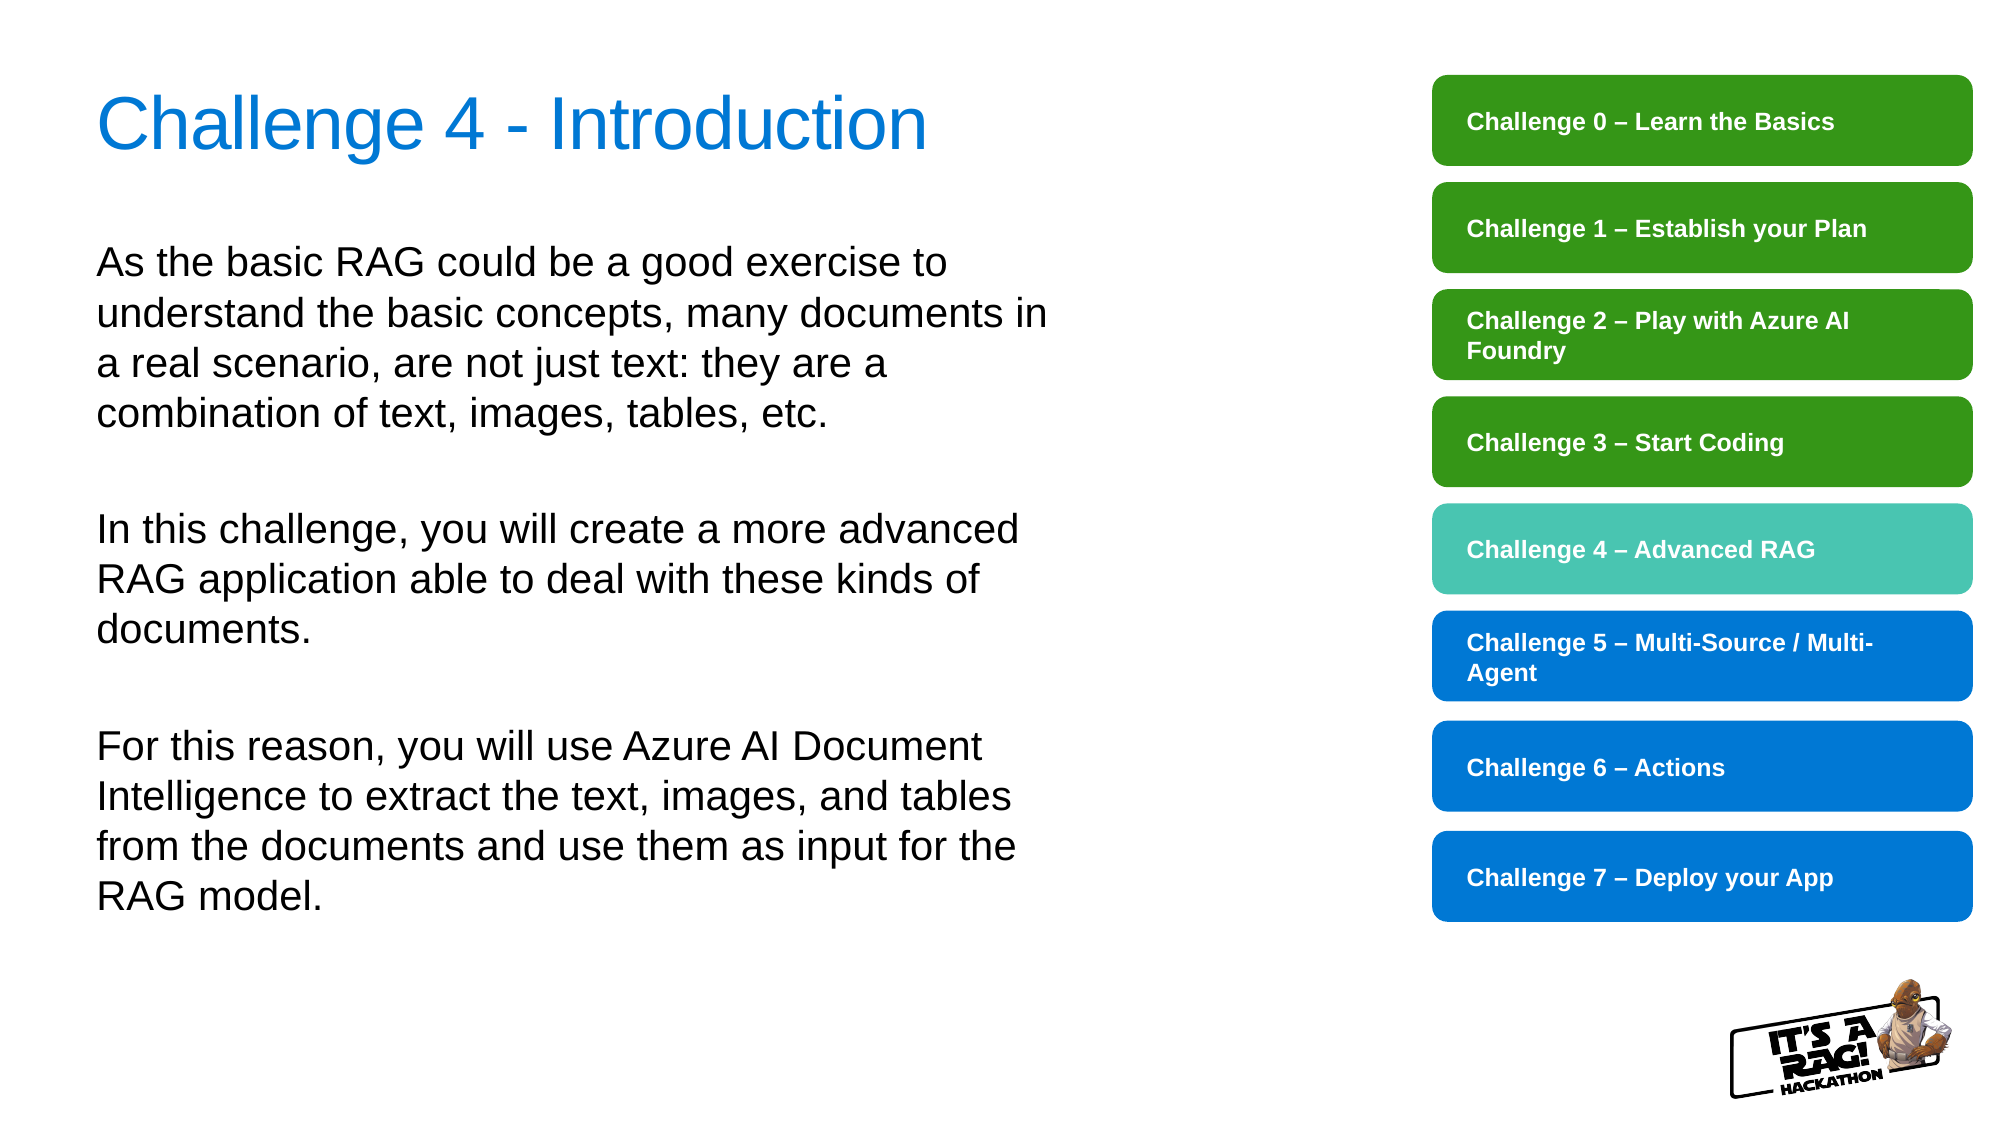

# Challenge 4 - Introduction
Challenge 0 – Learn the Basics
Challenge 1 – Establish your Plan
As the basic RAG could be a good exercise to understand the basic concepts, many documents in a real scenario, are not just text: they are a combination of text, images, tables, etc.

In this challenge, you will create a more advanced RAG application able to deal with these kinds of documents.

For this reason, you will use Azure AI Document Intelligence to extract the text, images, and tables from the documents and use them as input for the RAG model.
Challenge 2 – Play with Azure AI Foundry
Challenge 3 – Start Coding
Challenge 4 – Advanced RAG
Challenge 5 – Multi-Source / Multi-Agent
Challenge 6 – Actions
Challenge 7 – Deploy your App